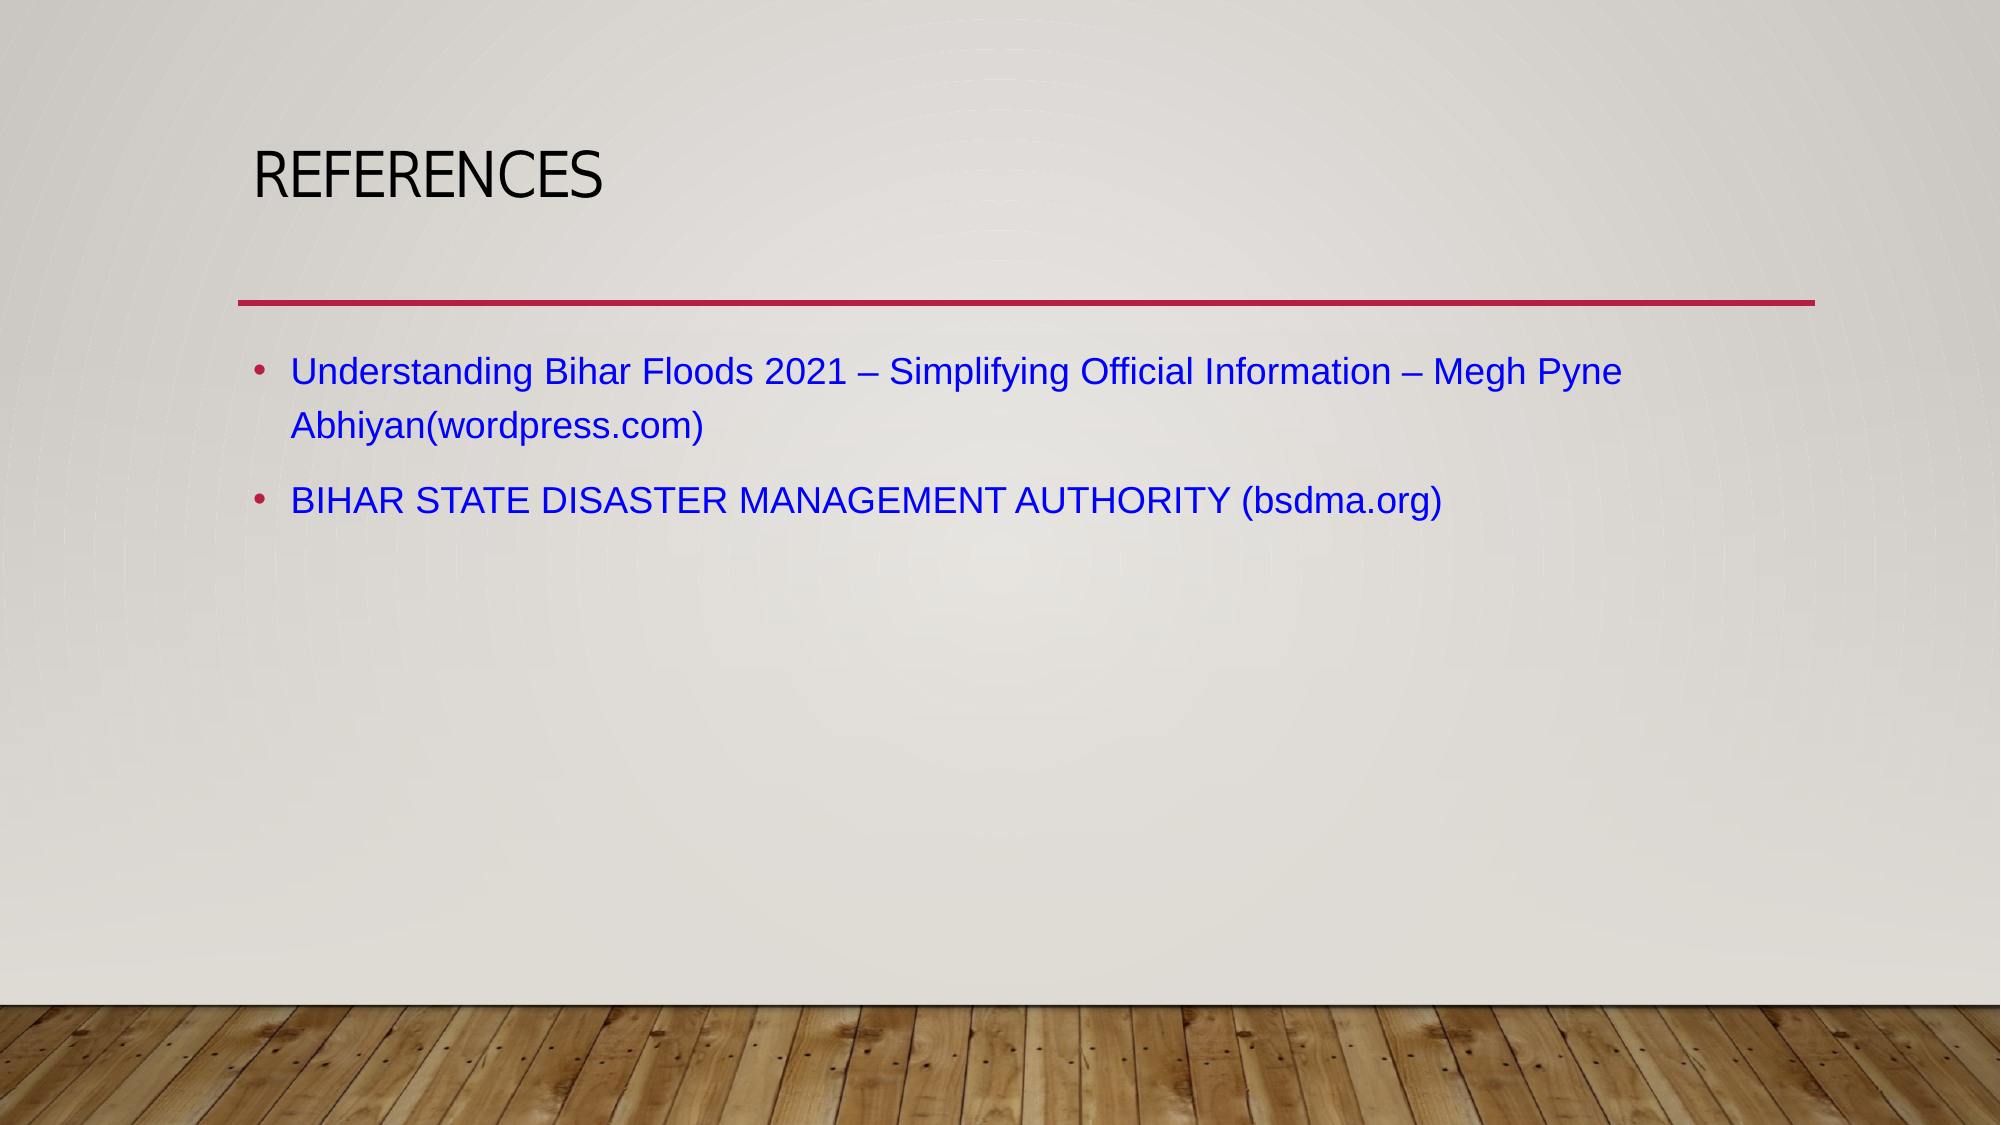

# REFERENCES
Understanding Bihar Floods 2021 – Simplifying Official Information – Megh Pyne Abhiyan(wordpress.com)
BIHAR STATE DISASTER MANAGEMENT AUTHORITY (bsdma.org)